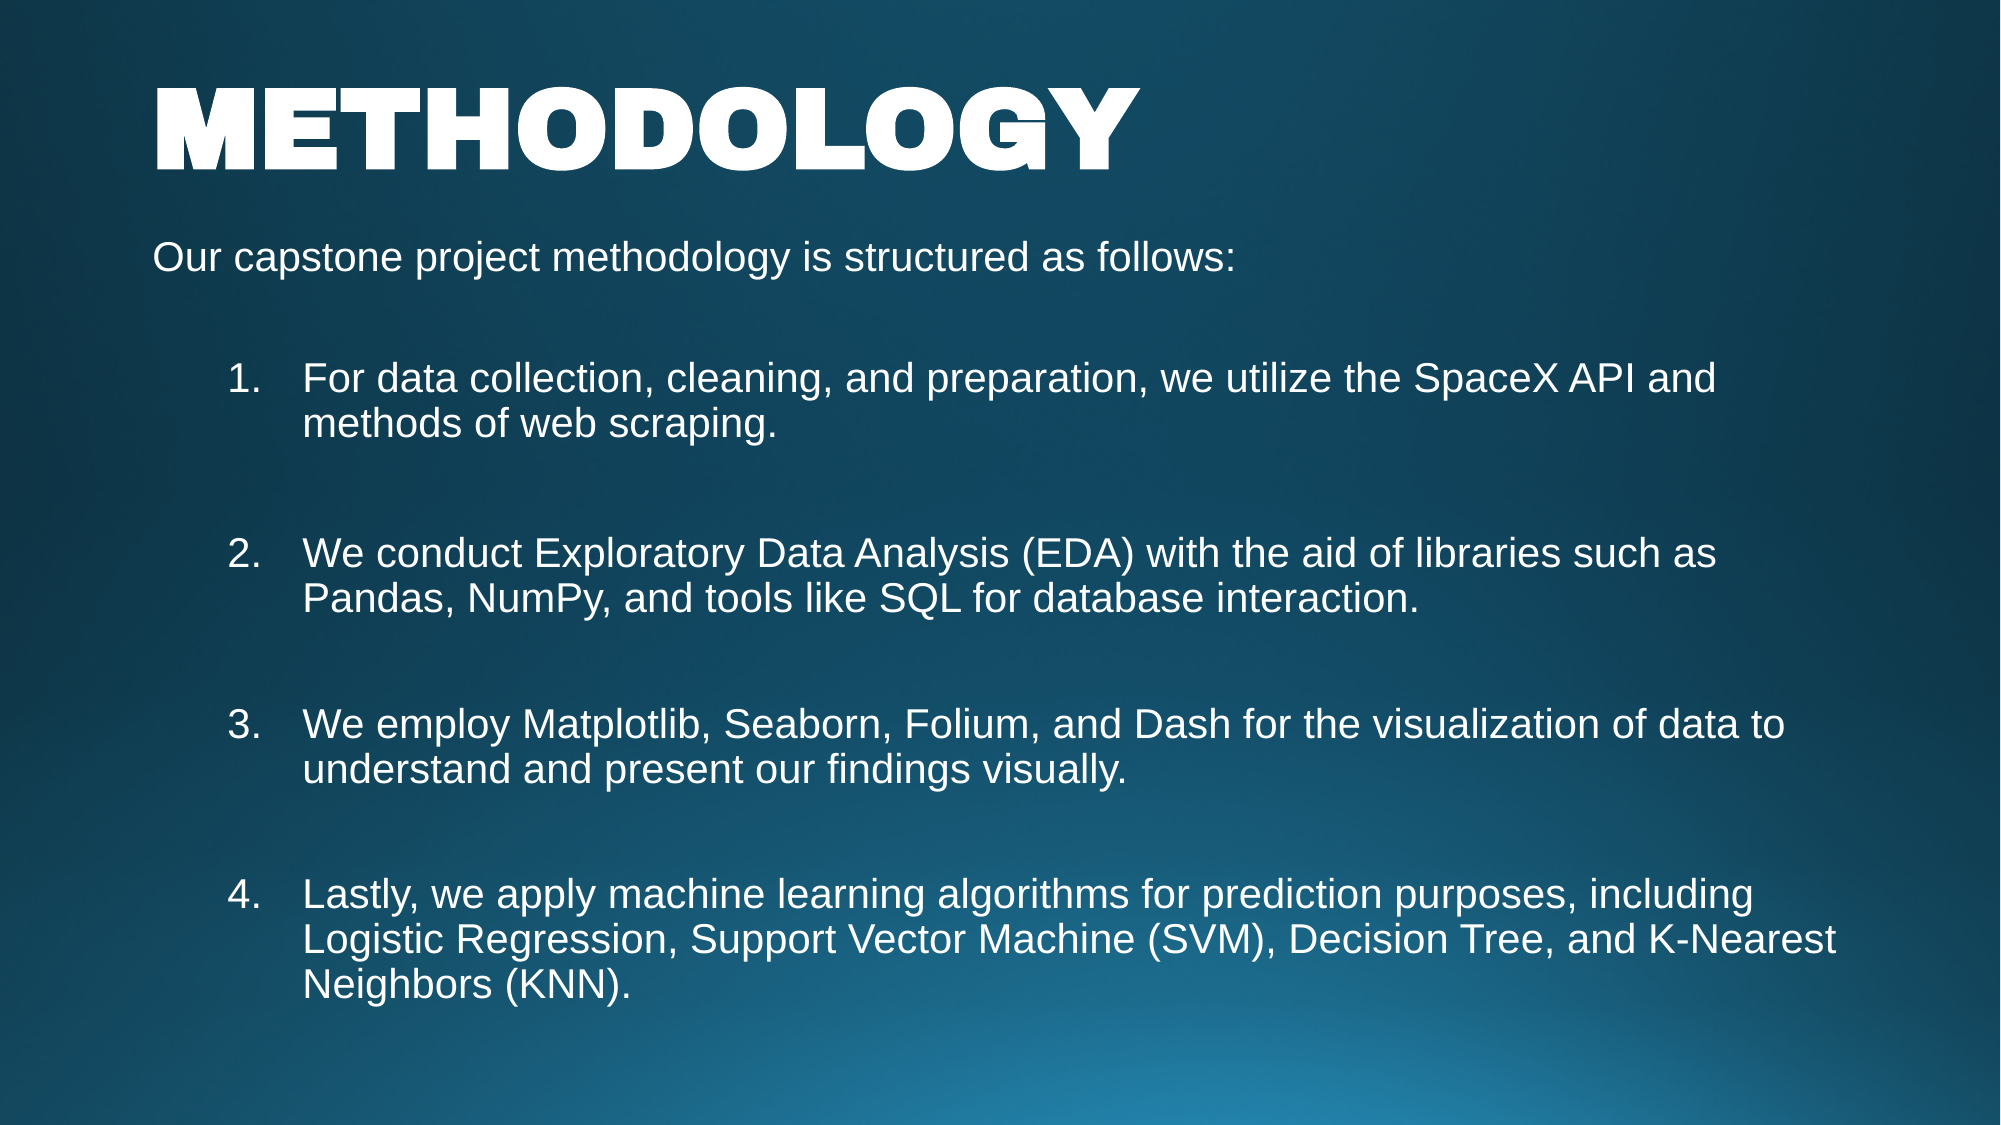

METHODOLOGY
Our capstone project methodology is structured as follows:

For data collection, cleaning, and preparation, we utilize the SpaceX API and methods of web scraping.

We conduct Exploratory Data Analysis (EDA) with the aid of libraries such as Pandas, NumPy, and tools like SQL for database interaction.

We employ Matplotlib, Seaborn, Folium, and Dash for the visualization of data to understand and present our findings visually.

Lastly, we apply machine learning algorithms for prediction purposes, including Logistic Regression, Support Vector Machine (SVM), Decision Tree, and K-Nearest Neighbors (KNN).